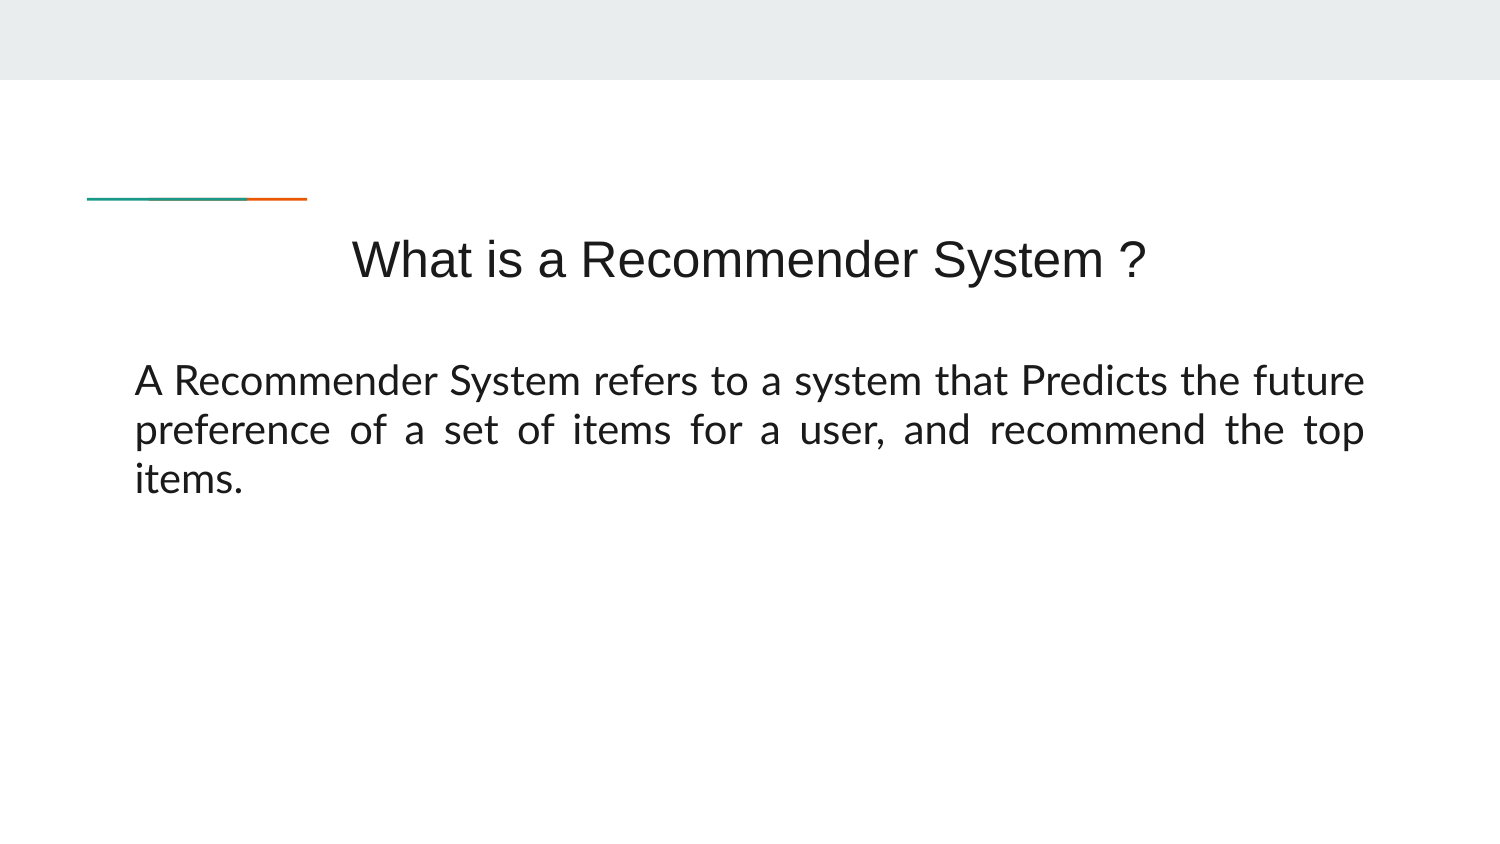

# What is a Recommender System ?

A Recommender System refers to a system that Predicts the future preference of a set of items for a user, and recommend the top items.